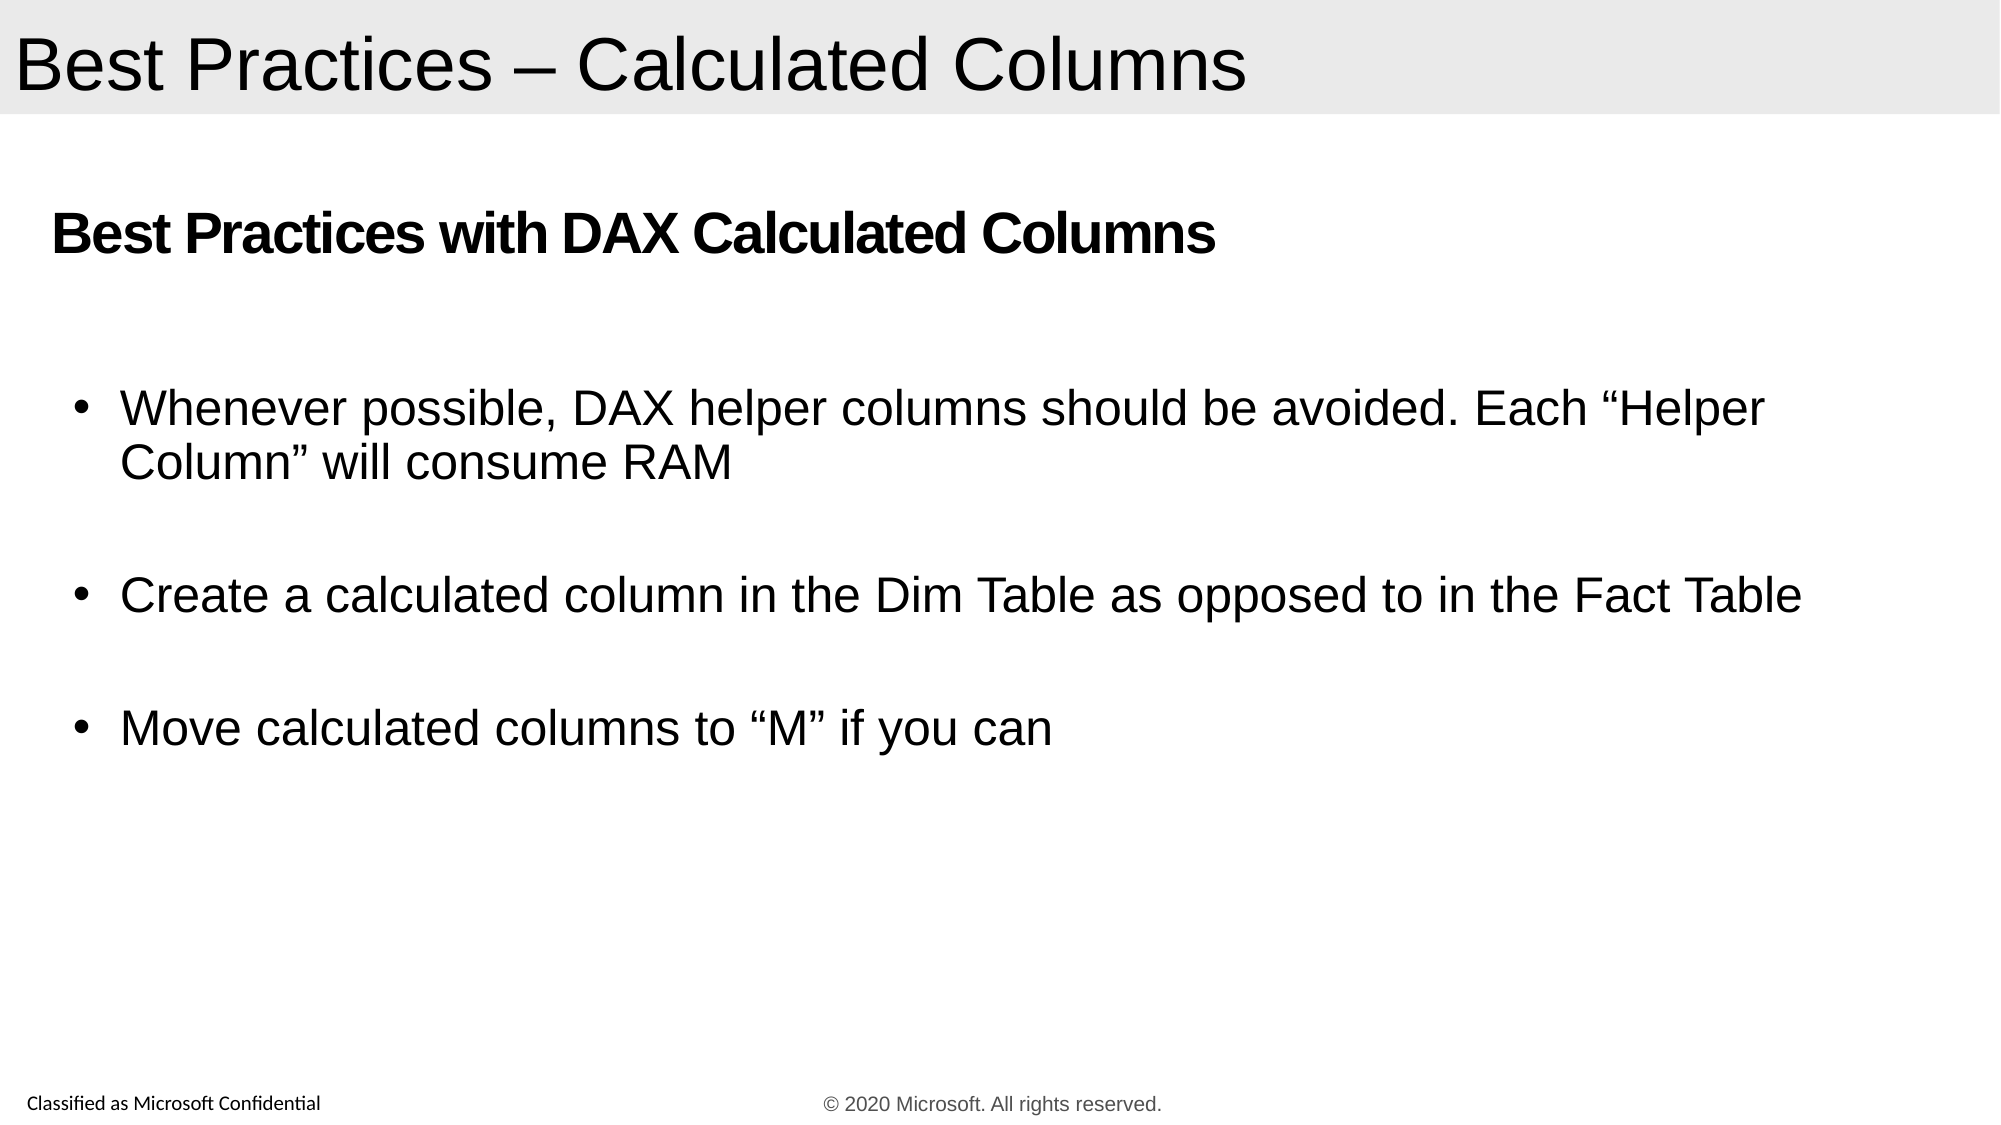

Best Practices – Calculated Columns
# Best Practices with DAX Calculated Columns

Whenever possible, DAX helper columns should be avoided. Each “Helper Column” will consume RAM

Create a calculated column in the Dim Table as opposed to in the Fact Table

Move calculated columns to “M” if you can
© 2020 Microsoft. All rights reserved.